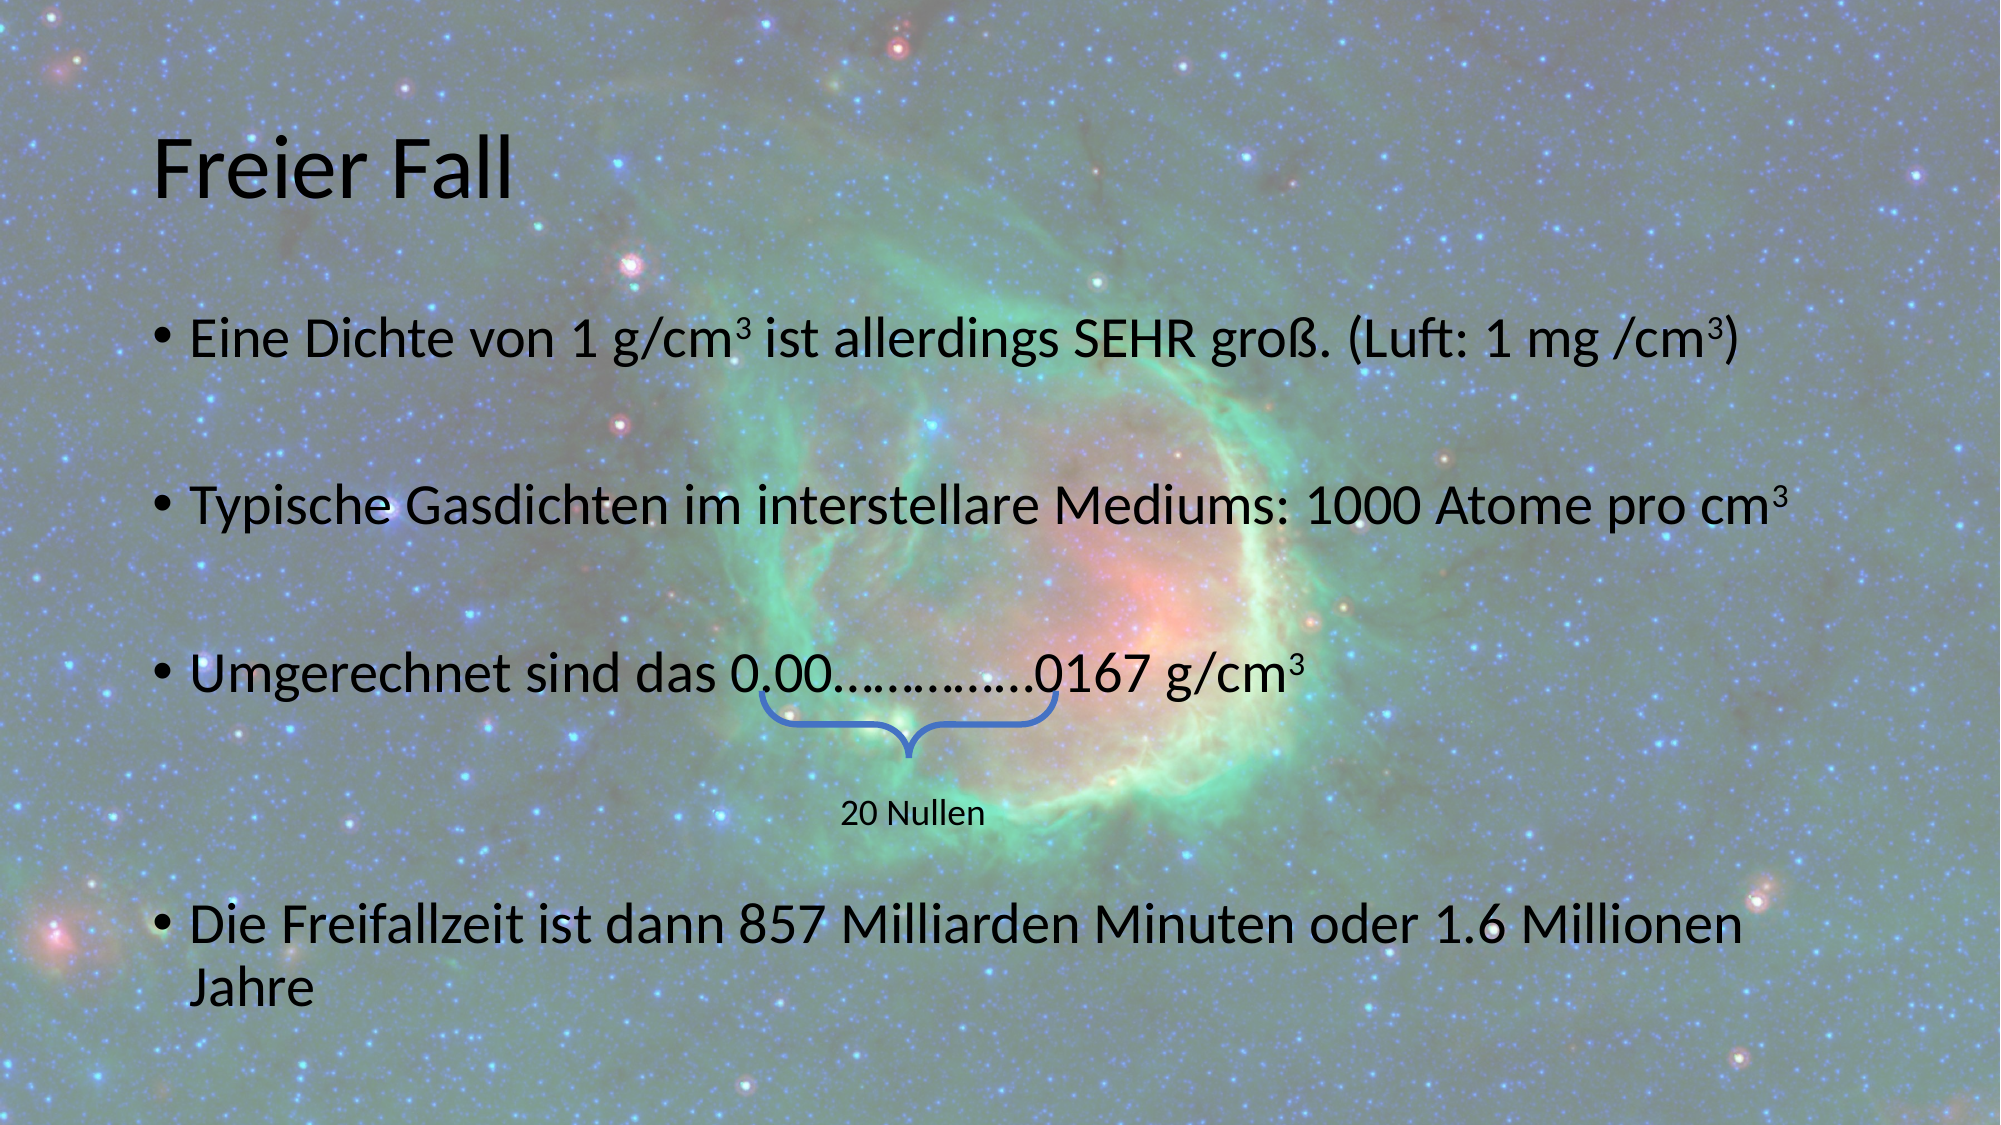

# Freier Fall
Eine Dichte von 1 g/cm3 ist allerdings SEHR groß. (Luft: 1 mg /cm3)

Typische Gasdichten im interstellare Mediums: 1000 Atome pro cm3

Umgerechnet sind das 0.00……………0167 g/cm3

Die Freifallzeit ist dann 857 Milliarden Minuten oder 1.6 Millionen Jahre

20 Nullen